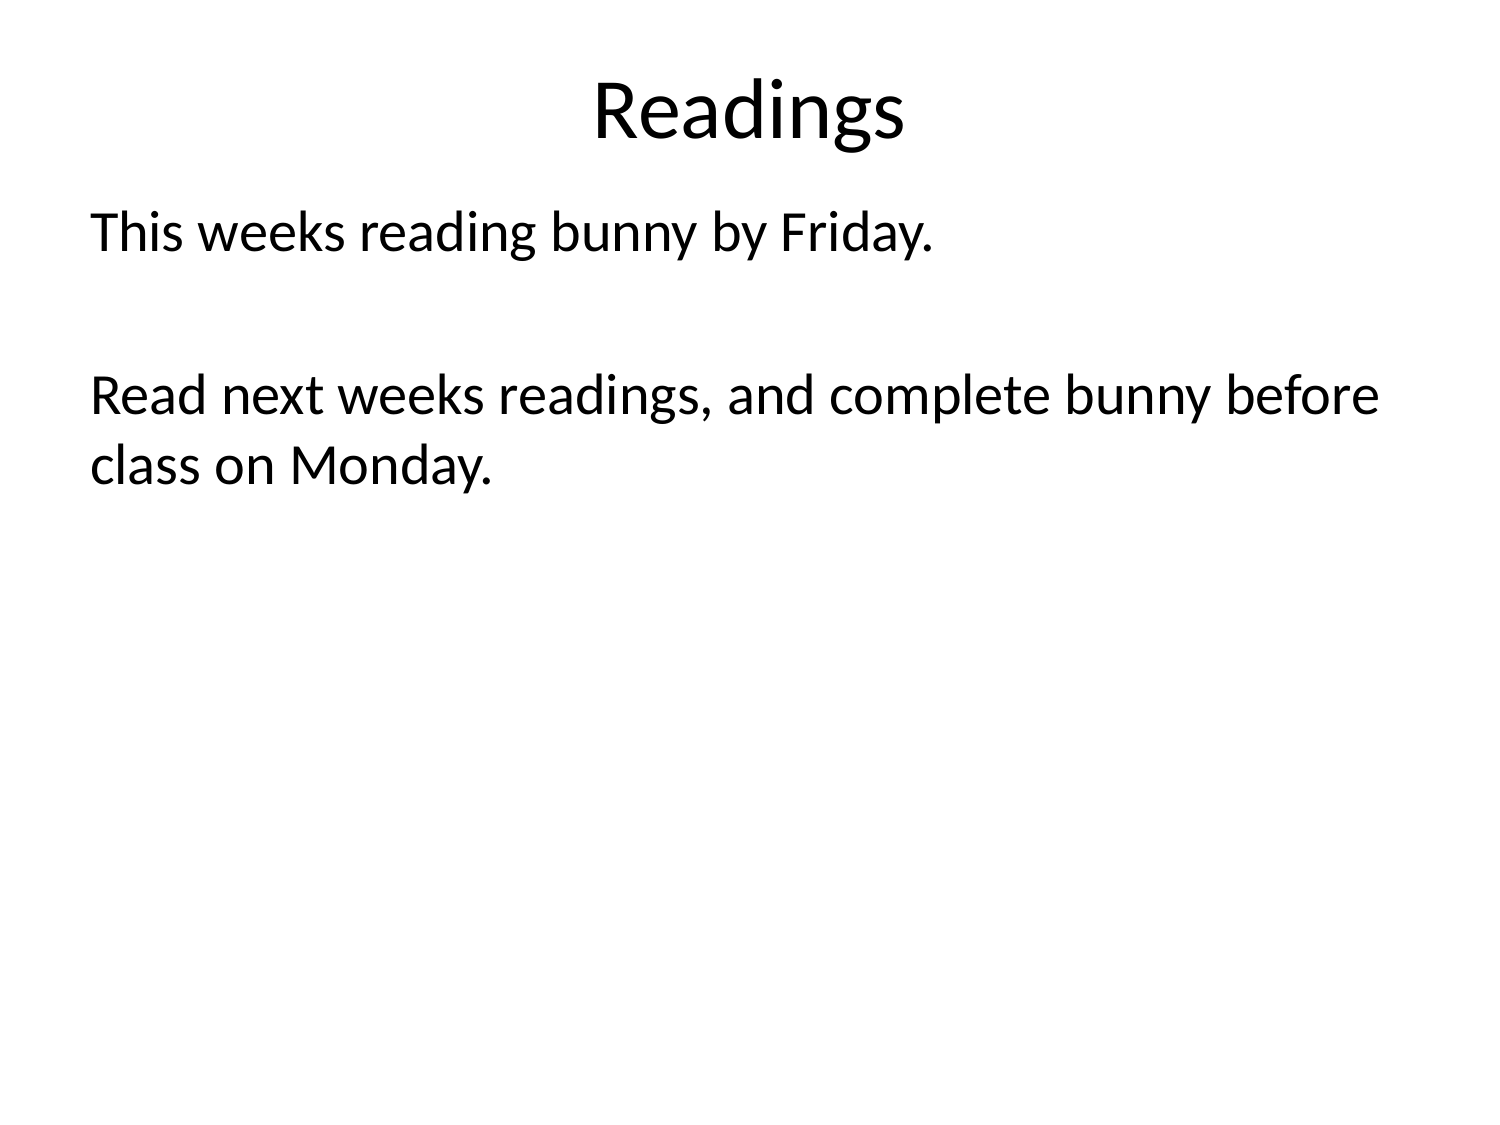

# Readings
This weeks reading bunny by Friday.

Read next weeks readings, and complete bunny before class on Monday.